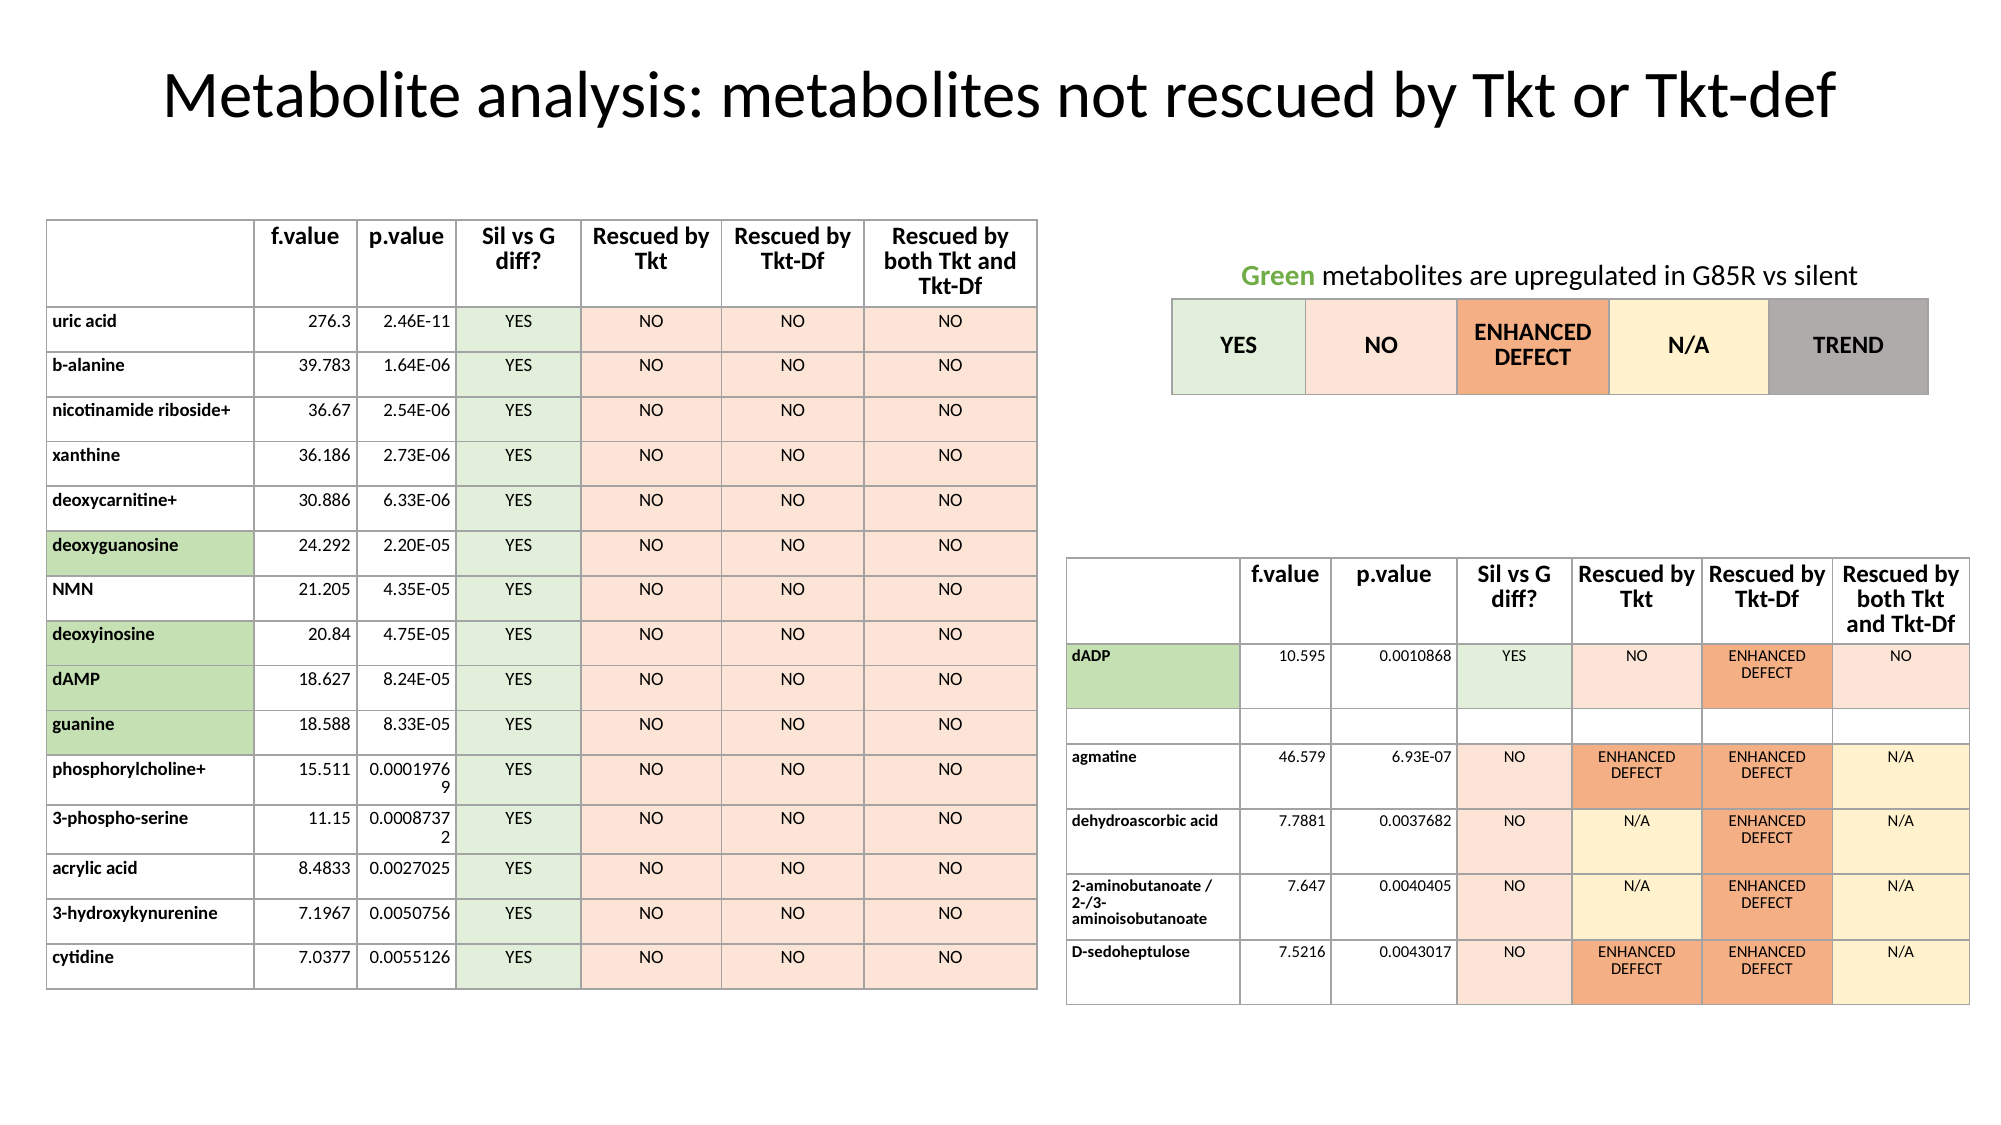

# Metabolite analysis: metabolites not rescued by Tkt or Tkt-def
|  | f.value | p.value | Sil vs G diff? | Rescued by Tkt | Rescued by Tkt-Df | Rescued by both Tkt and Tkt-Df |
| --- | --- | --- | --- | --- | --- | --- |
| uric acid | 276.3 | 2.46E-11 | YES | NO | NO | NO |
| b-alanine | 39.783 | 1.64E-06 | YES | NO | NO | NO |
| nicotinamide riboside+ | 36.67 | 2.54E-06 | YES | NO | NO | NO |
| xanthine | 36.186 | 2.73E-06 | YES | NO | NO | NO |
| deoxycarnitine+ | 30.886 | 6.33E-06 | YES | NO | NO | NO |
| deoxyguanosine | 24.292 | 2.20E-05 | YES | NO | NO | NO |
| NMN | 21.205 | 4.35E-05 | YES | NO | NO | NO |
| deoxyinosine | 20.84 | 4.75E-05 | YES | NO | NO | NO |
| dAMP | 18.627 | 8.24E-05 | YES | NO | NO | NO |
| guanine | 18.588 | 8.33E-05 | YES | NO | NO | NO |
| phosphorylcholine+ | 15.511 | 0.00019769 | YES | NO | NO | NO |
| 3-phospho-serine | 11.15 | 0.00087372 | YES | NO | NO | NO |
| acrylic acid | 8.4833 | 0.0027025 | YES | NO | NO | NO |
| 3-hydroxykynurenine | 7.1967 | 0.0050756 | YES | NO | NO | NO |
| cytidine | 7.0377 | 0.0055126 | YES | NO | NO | NO |
Green metabolites are upregulated in G85R vs silent
| YES | NO | ENHANCED DEFECT | N/A | TREND |
| --- | --- | --- | --- | --- |
|  | f.value | p.value | Sil vs G diff? | Rescued by Tkt | Rescued by Tkt-Df | Rescued by both Tkt and Tkt-Df |
| --- | --- | --- | --- | --- | --- | --- |
| dADP | 10.595 | 0.0010868 | YES | NO | ENHANCED DEFECT | NO |
|  |  |  |  |  |  |  |
| agmatine | 46.579 | 6.93E-07 | NO | ENHANCED DEFECT | ENHANCED DEFECT | N/A |
| dehydroascorbic acid | 7.7881 | 0.0037682 | NO | N/A | ENHANCED DEFECT | N/A |
| 2-aminobutanoate / 2-/3-aminoisobutanoate | 7.647 | 0.0040405 | NO | N/A | ENHANCED DEFECT | N/A |
| D-sedoheptulose | 7.5216 | 0.0043017 | NO | ENHANCED DEFECT | ENHANCED DEFECT | N/A |